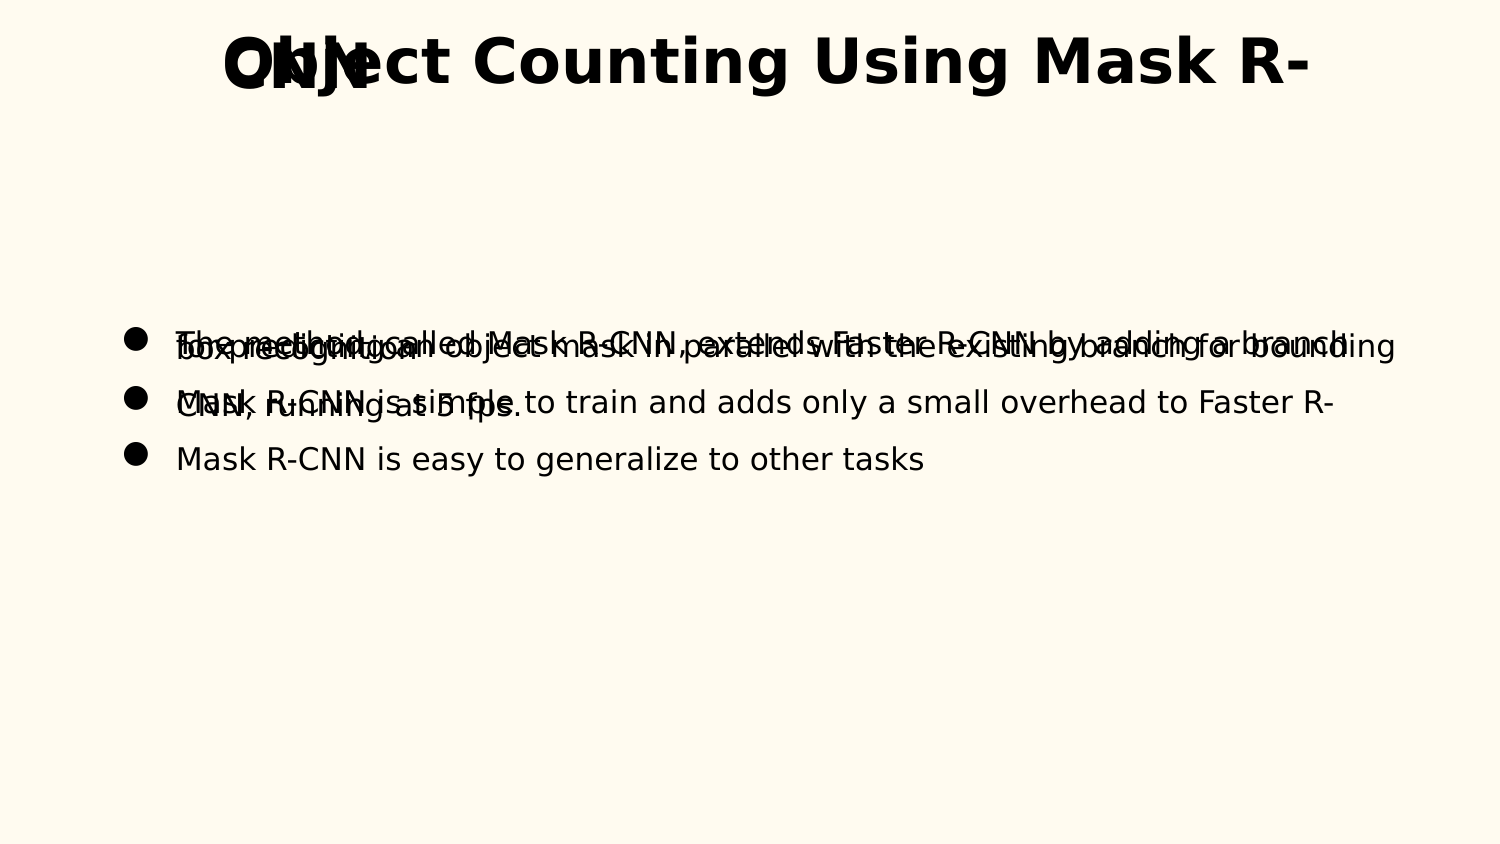

Object Counting Using Mask R-CNN

The method, called Mask R-CNN, extends Faster R-CNN by adding a branch for predicting an object mask in parallel with the existing branch for bounding box recognition

Mask R-CNN is simple to train and adds only a small overhead to Faster R-CNN, running at 5 fps.

Mask R-CNN is easy to generalize to other tasks